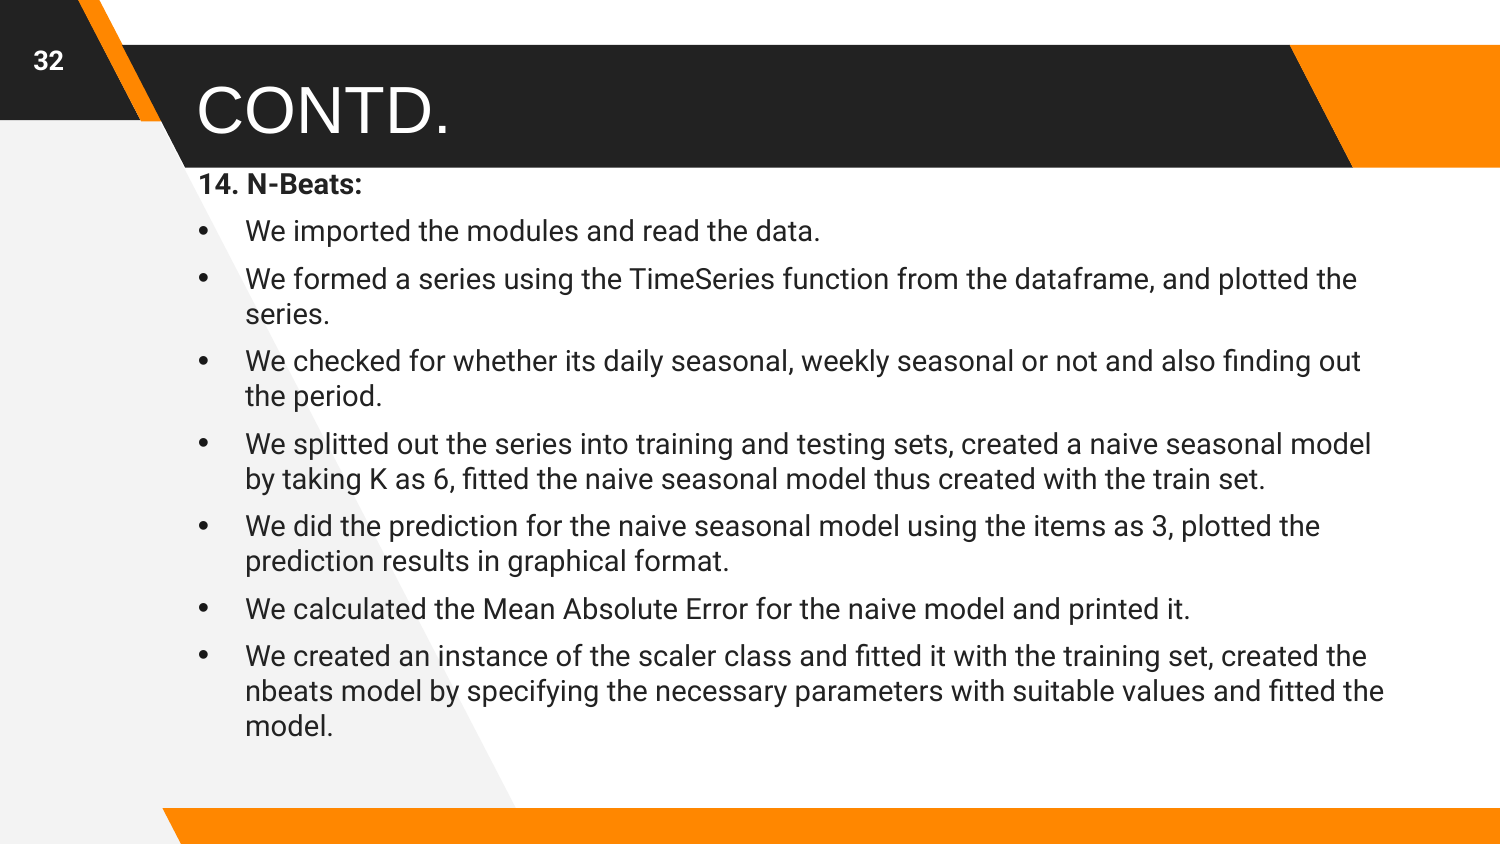

32
# CONTD.
14. N-Beats:
We imported the modules and read the data.
We formed a series using the TimeSeries function from the dataframe, and plotted the series.
We checked for whether its daily seasonal, weekly seasonal or not and also finding out the period.
We splitted out the series into training and testing sets, created a naive seasonal model by taking K as 6, fitted the naive seasonal model thus created with the train set.
We did the prediction for the naive seasonal model using the items as 3, plotted the prediction results in graphical format.
We calculated the Mean Absolute Error for the naive model and printed it.
We created an instance of the scaler class and fitted it with the training set, created the nbeats model by specifying the necessary parameters with suitable values and fitted the model.